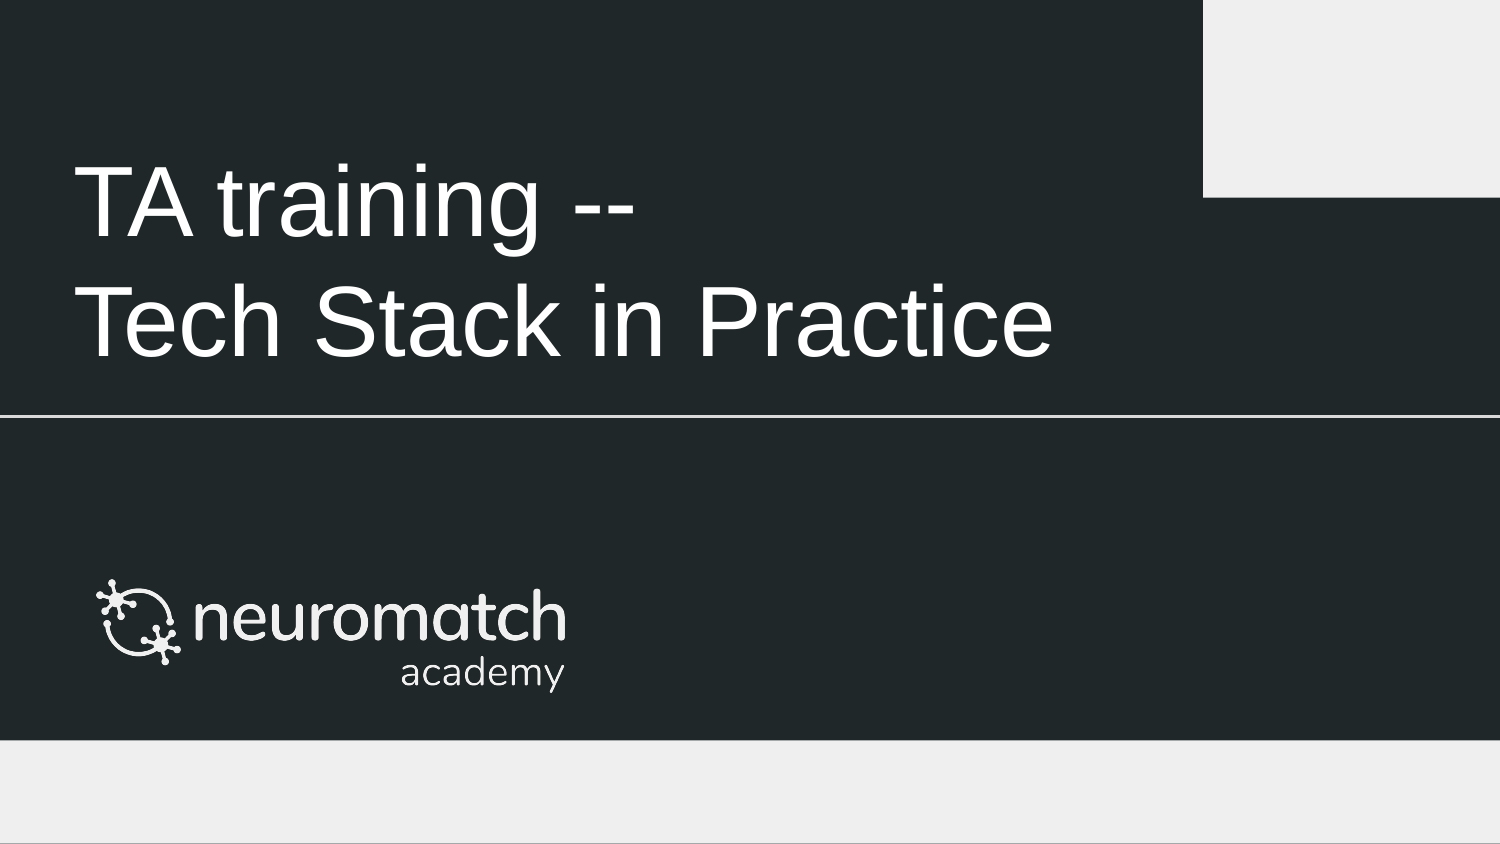

# TA training --
Tech Stack in Practice